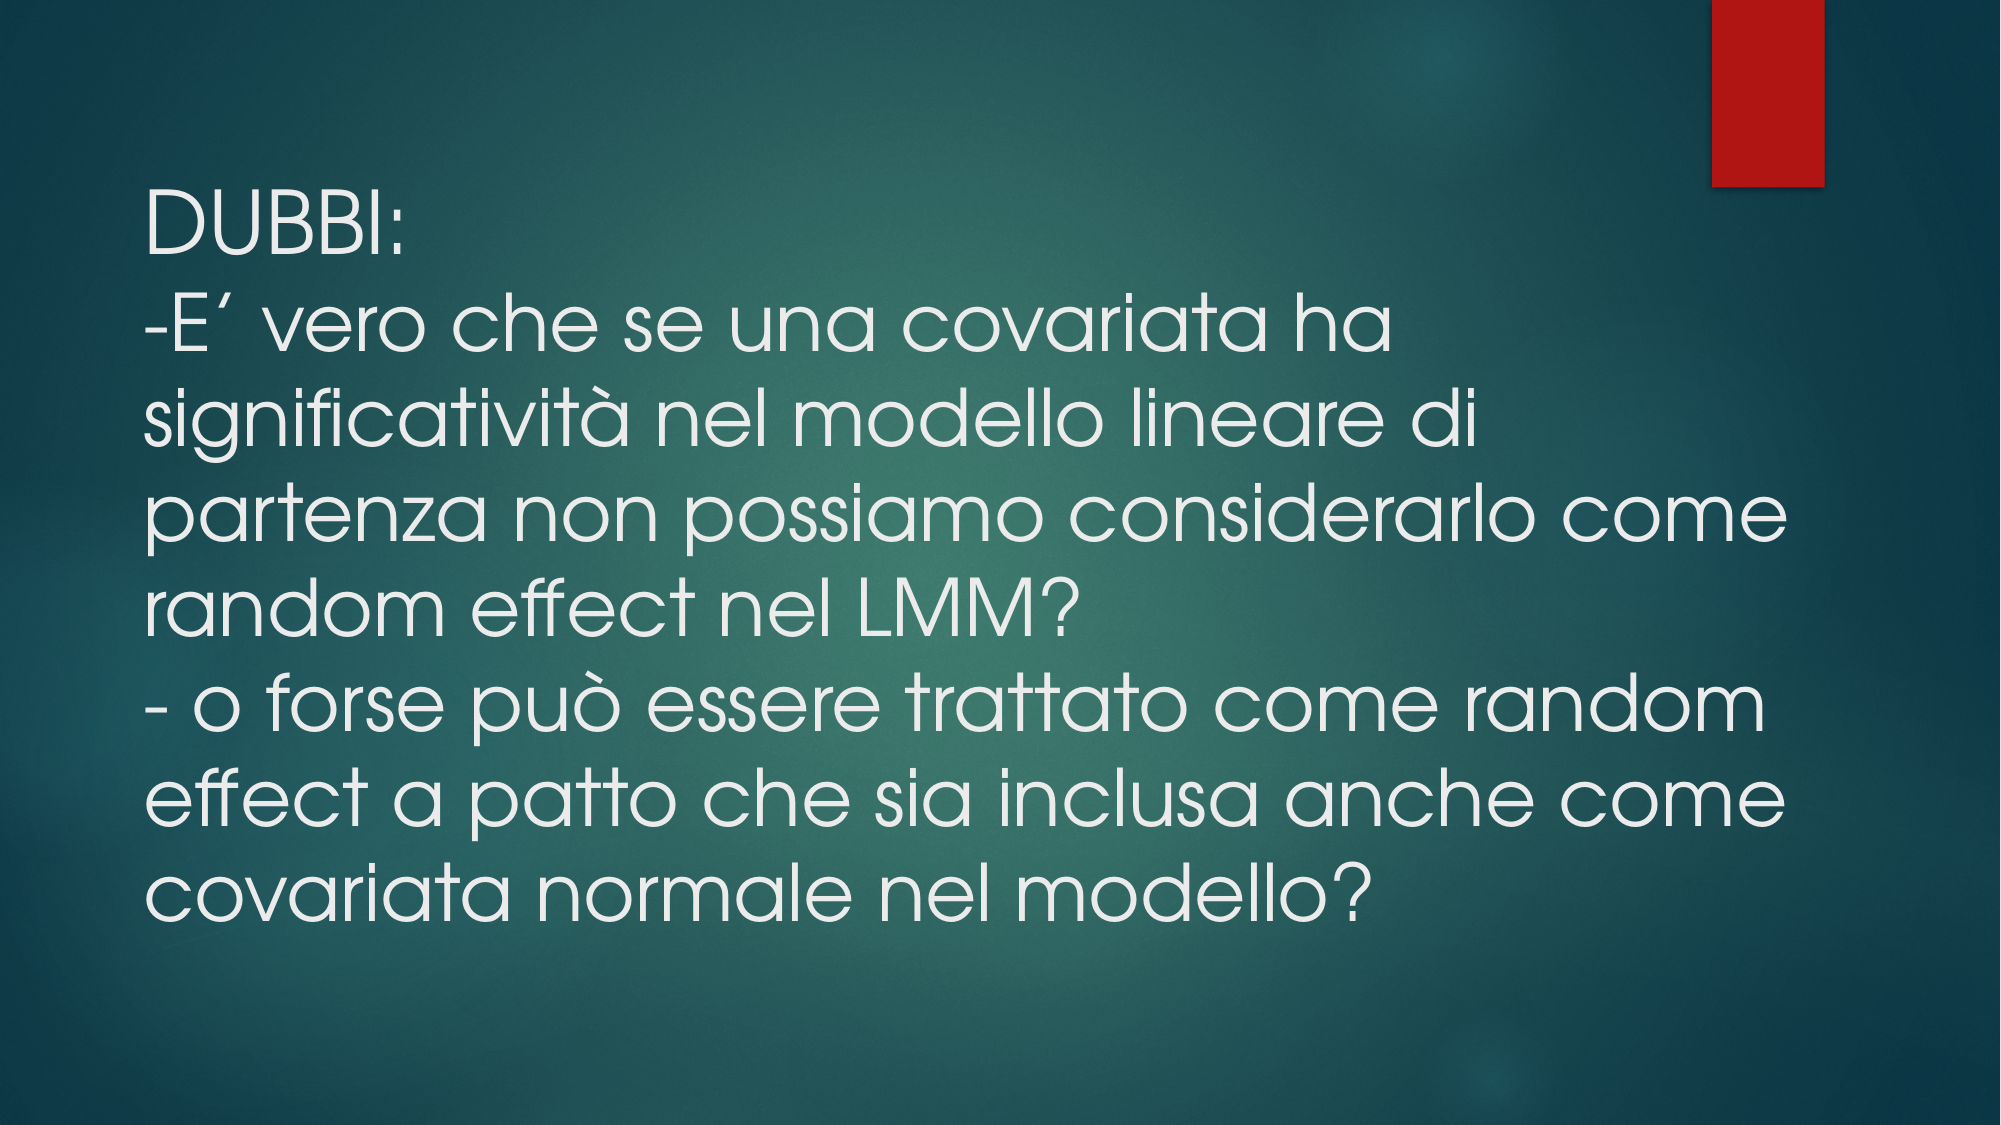

# DUBBI: -E’ vero che se una covariata ha significatività nel modello lineare di partenza non possiamo considerarlo come random effect nel LMM? - o forse può essere trattato come random effect a patto che sia inclusa anche come covariata normale nel modello?